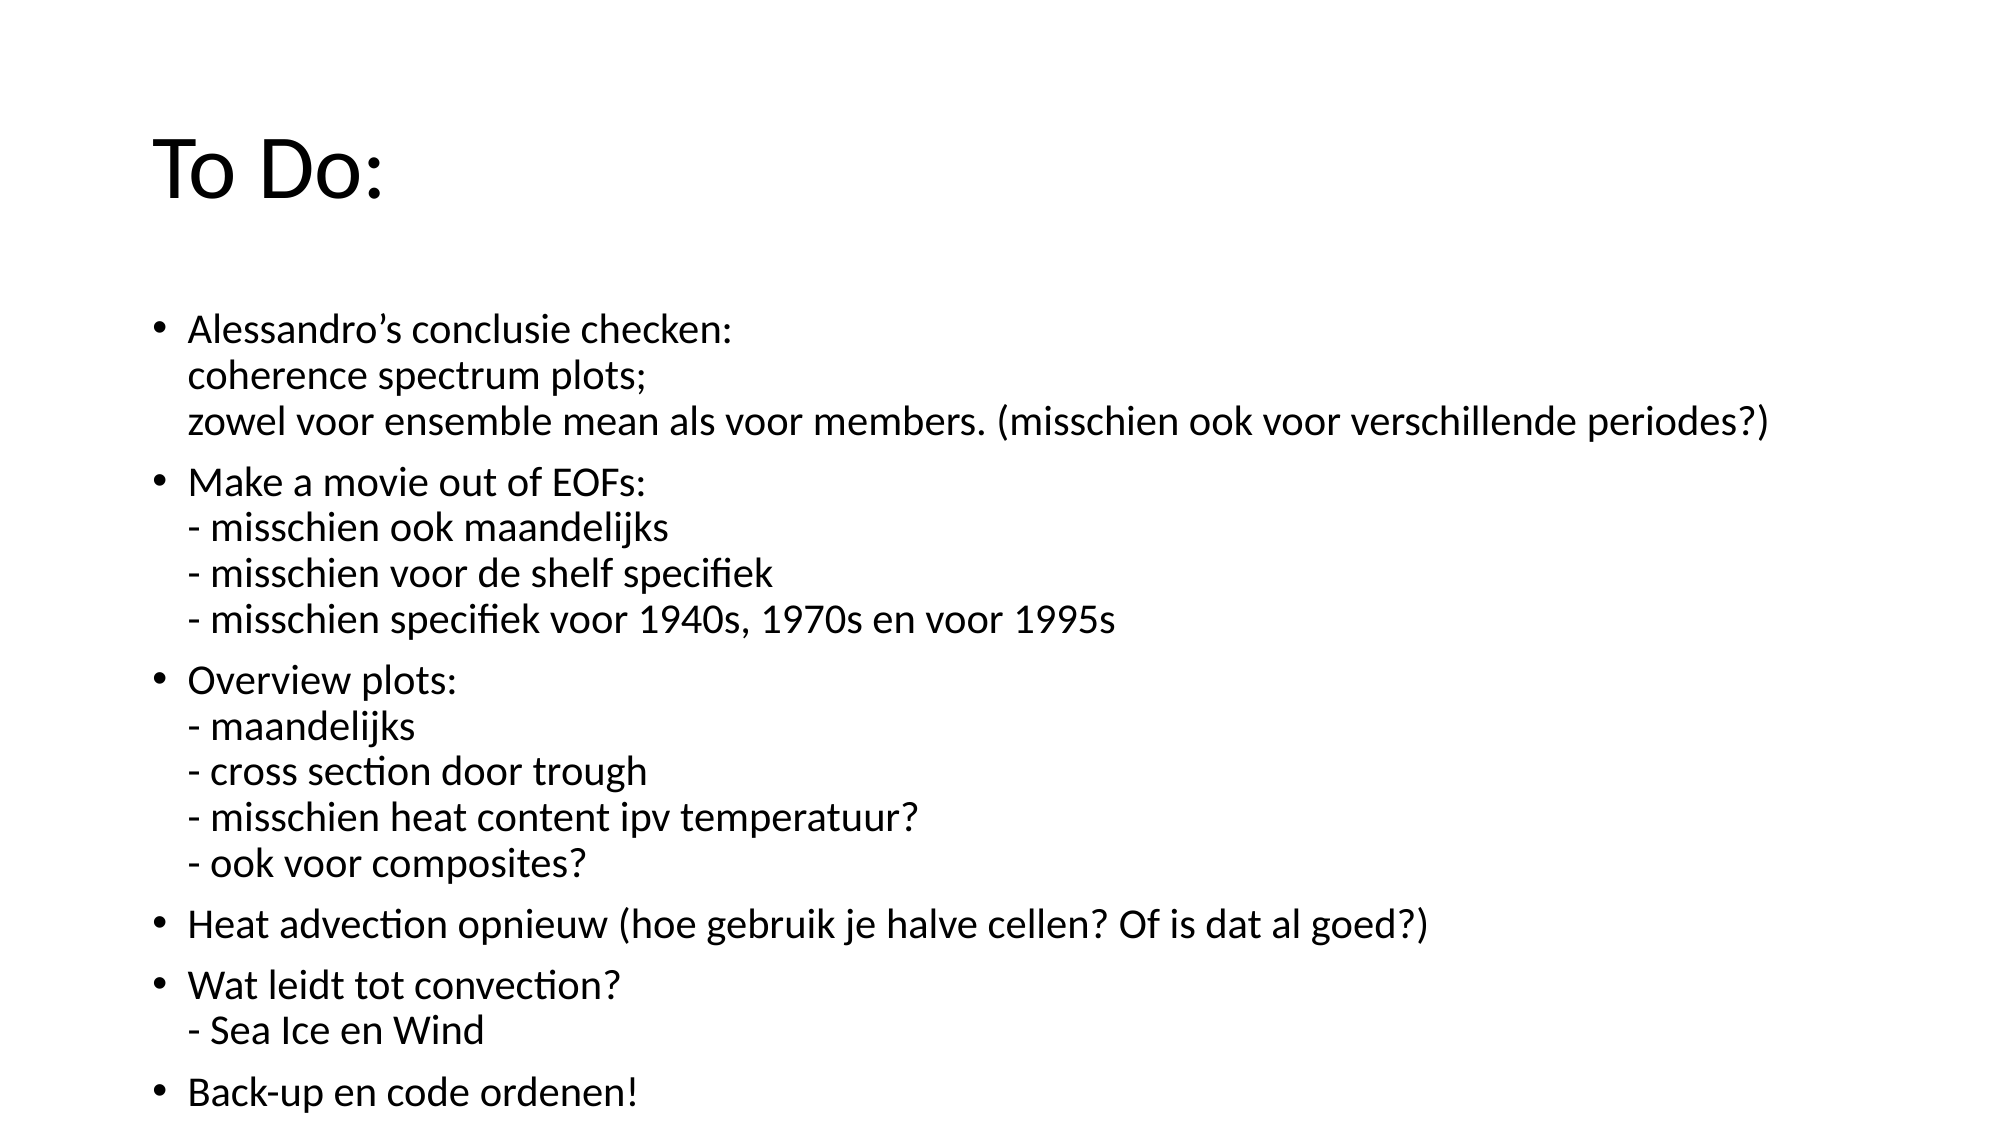

# To Do:
Alessandro’s conclusie checken:
coherence spectrum plots;
zowel voor ensemble mean als voor members. (misschien ook voor verschillende periodes?)
Make a movie out of EOFs:
- misschien ook maandelijks
- misschien voor de shelf specifiek
- misschien specifiek voor 1940s, 1970s en voor 1995s
Overview plots:
- maandelijks
- cross section door trough
- misschien heat content ipv temperatuur?
- ook voor composites?
Heat advection opnieuw (hoe gebruik je halve cellen? Of is dat al goed?)
Wat leidt tot convection?
- Sea Ice en Wind
Back-up en code ordenen!